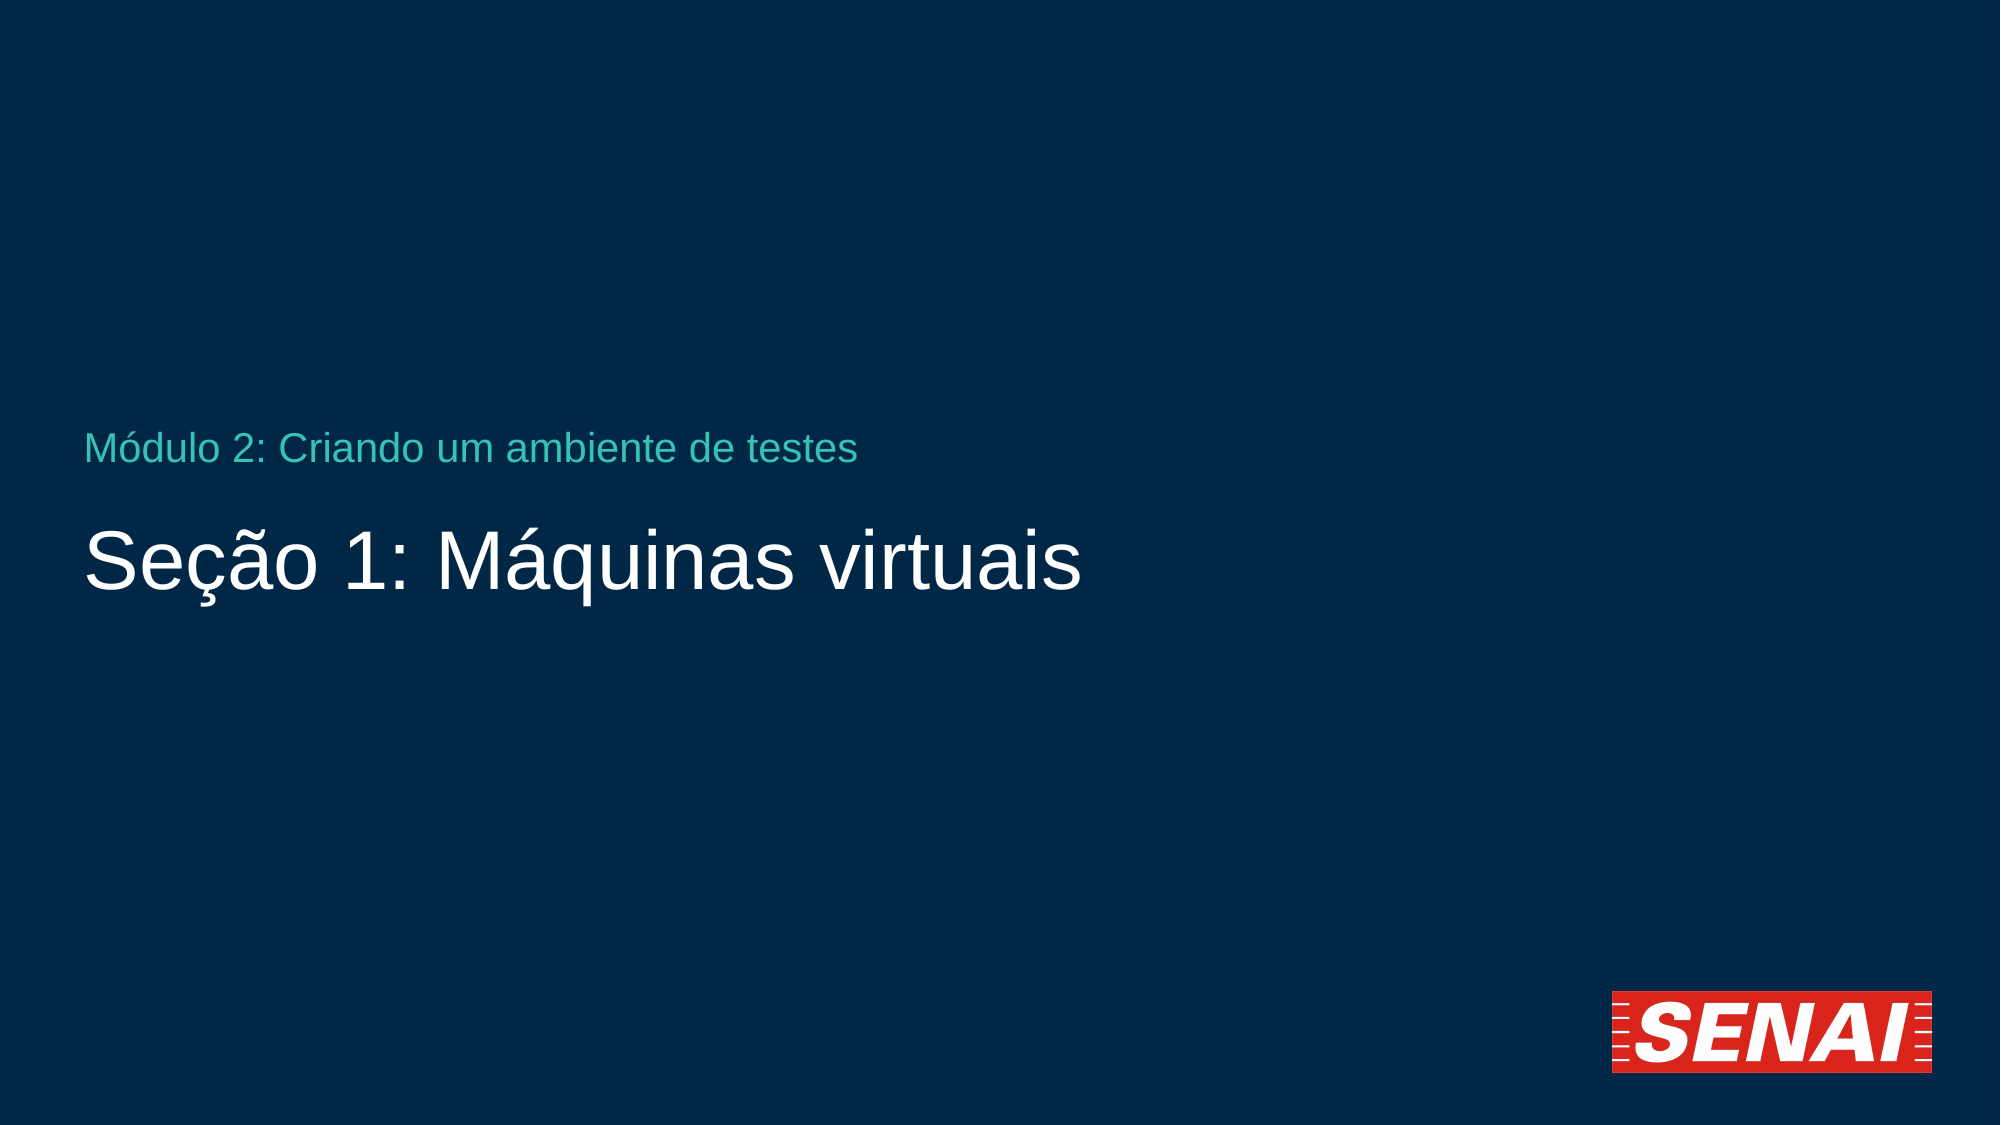

Módulo 2: Criando um ambiente de testes
# Seção 1: Máquinas virtuais